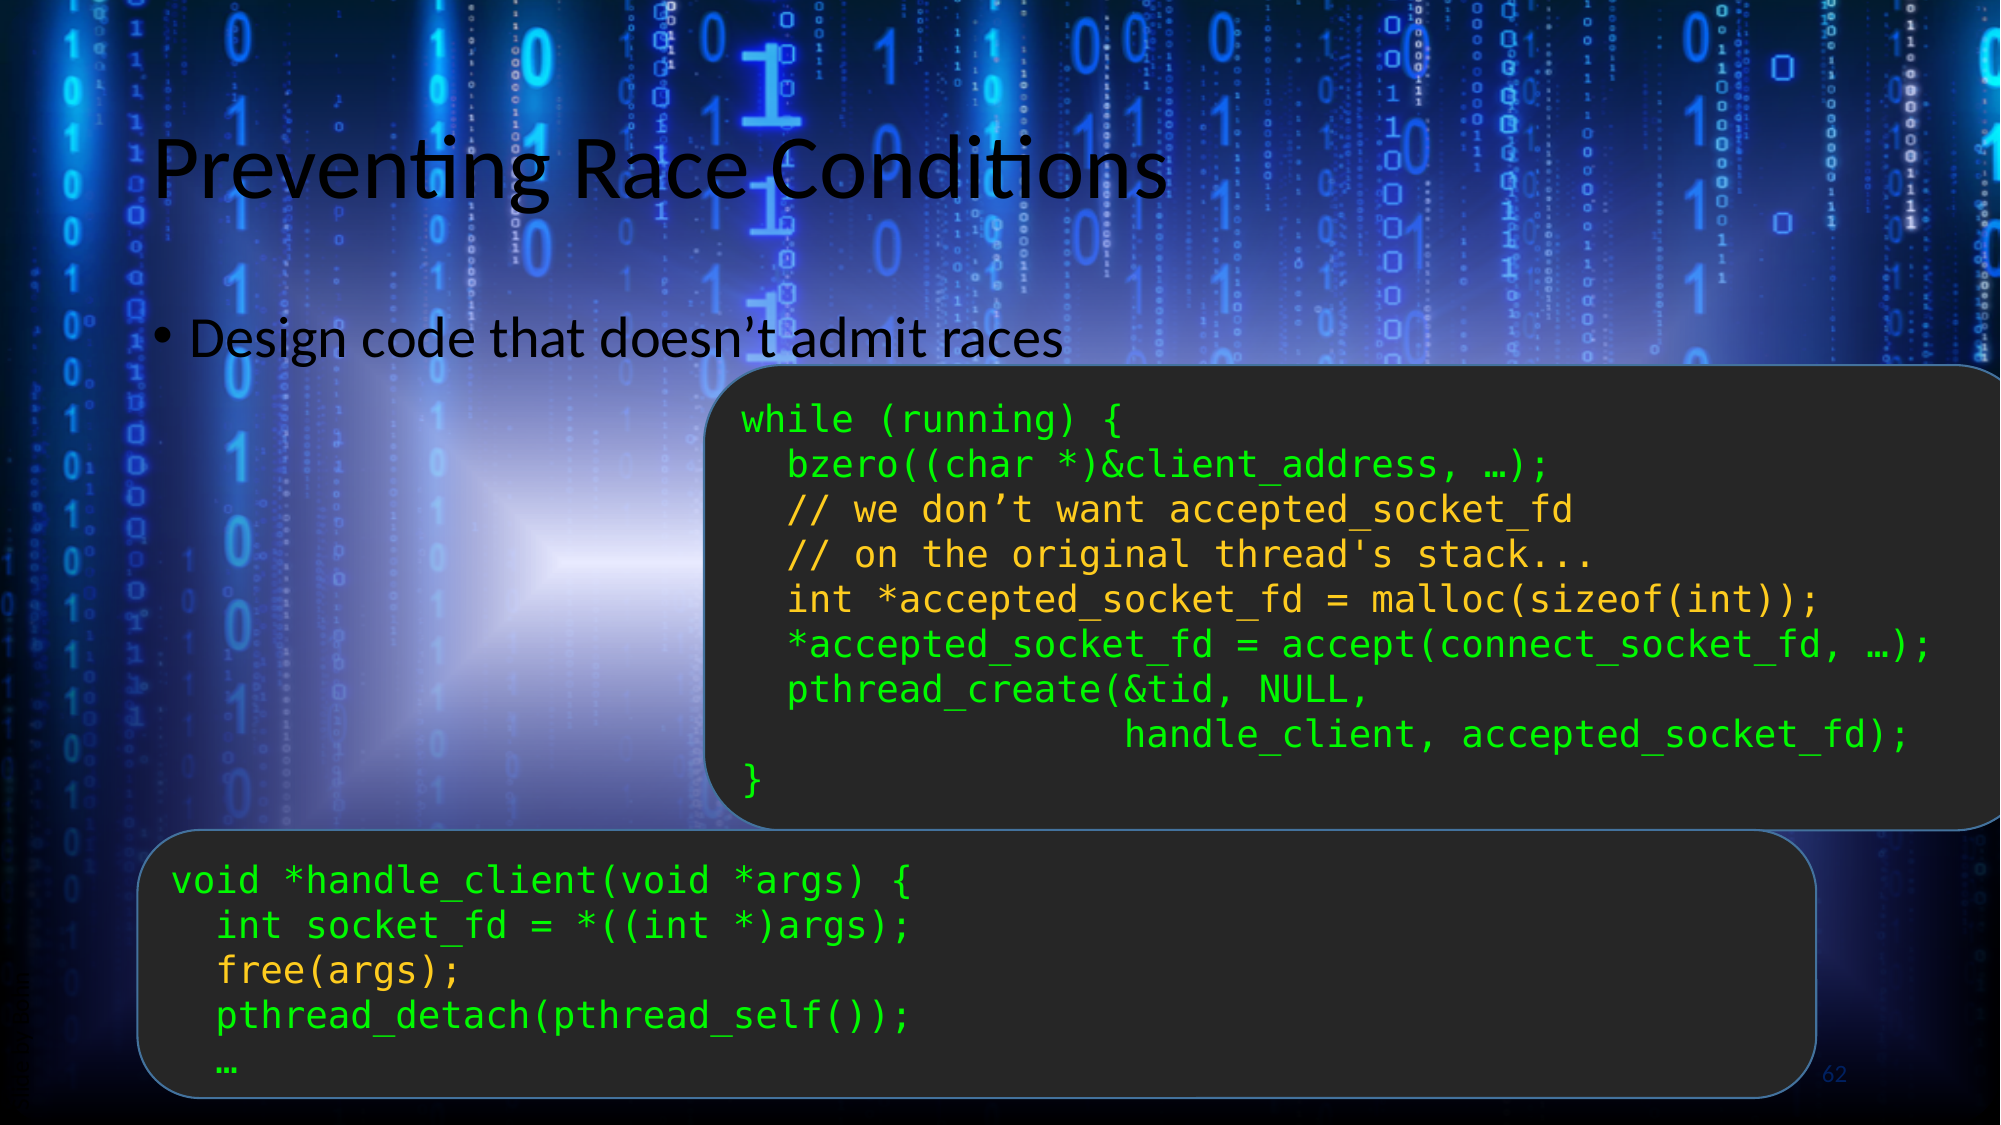

# Preventing Race Conditions
Design code that doesn’t admit races

while (running) {
  bzero((char *)&client_address, …);
  // we don’t want accepted_socket_fd
  // on the original thread's stack...
  int *accepted_socket_fd = malloc(sizeof(int));
  *accepted_socket_fd = accept(connect_socket_fd, …);
  pthread_create(&tid, NULL,
                 handle_client, accepted_socket_fd);
}
Slide by Bohn
void *handle_client(void *args) {
  int socket_fd = *((int *)args);
  free(args);
  pthread_detach(pthread_self());
  …
Programming at the Hardware/Software Interface
62